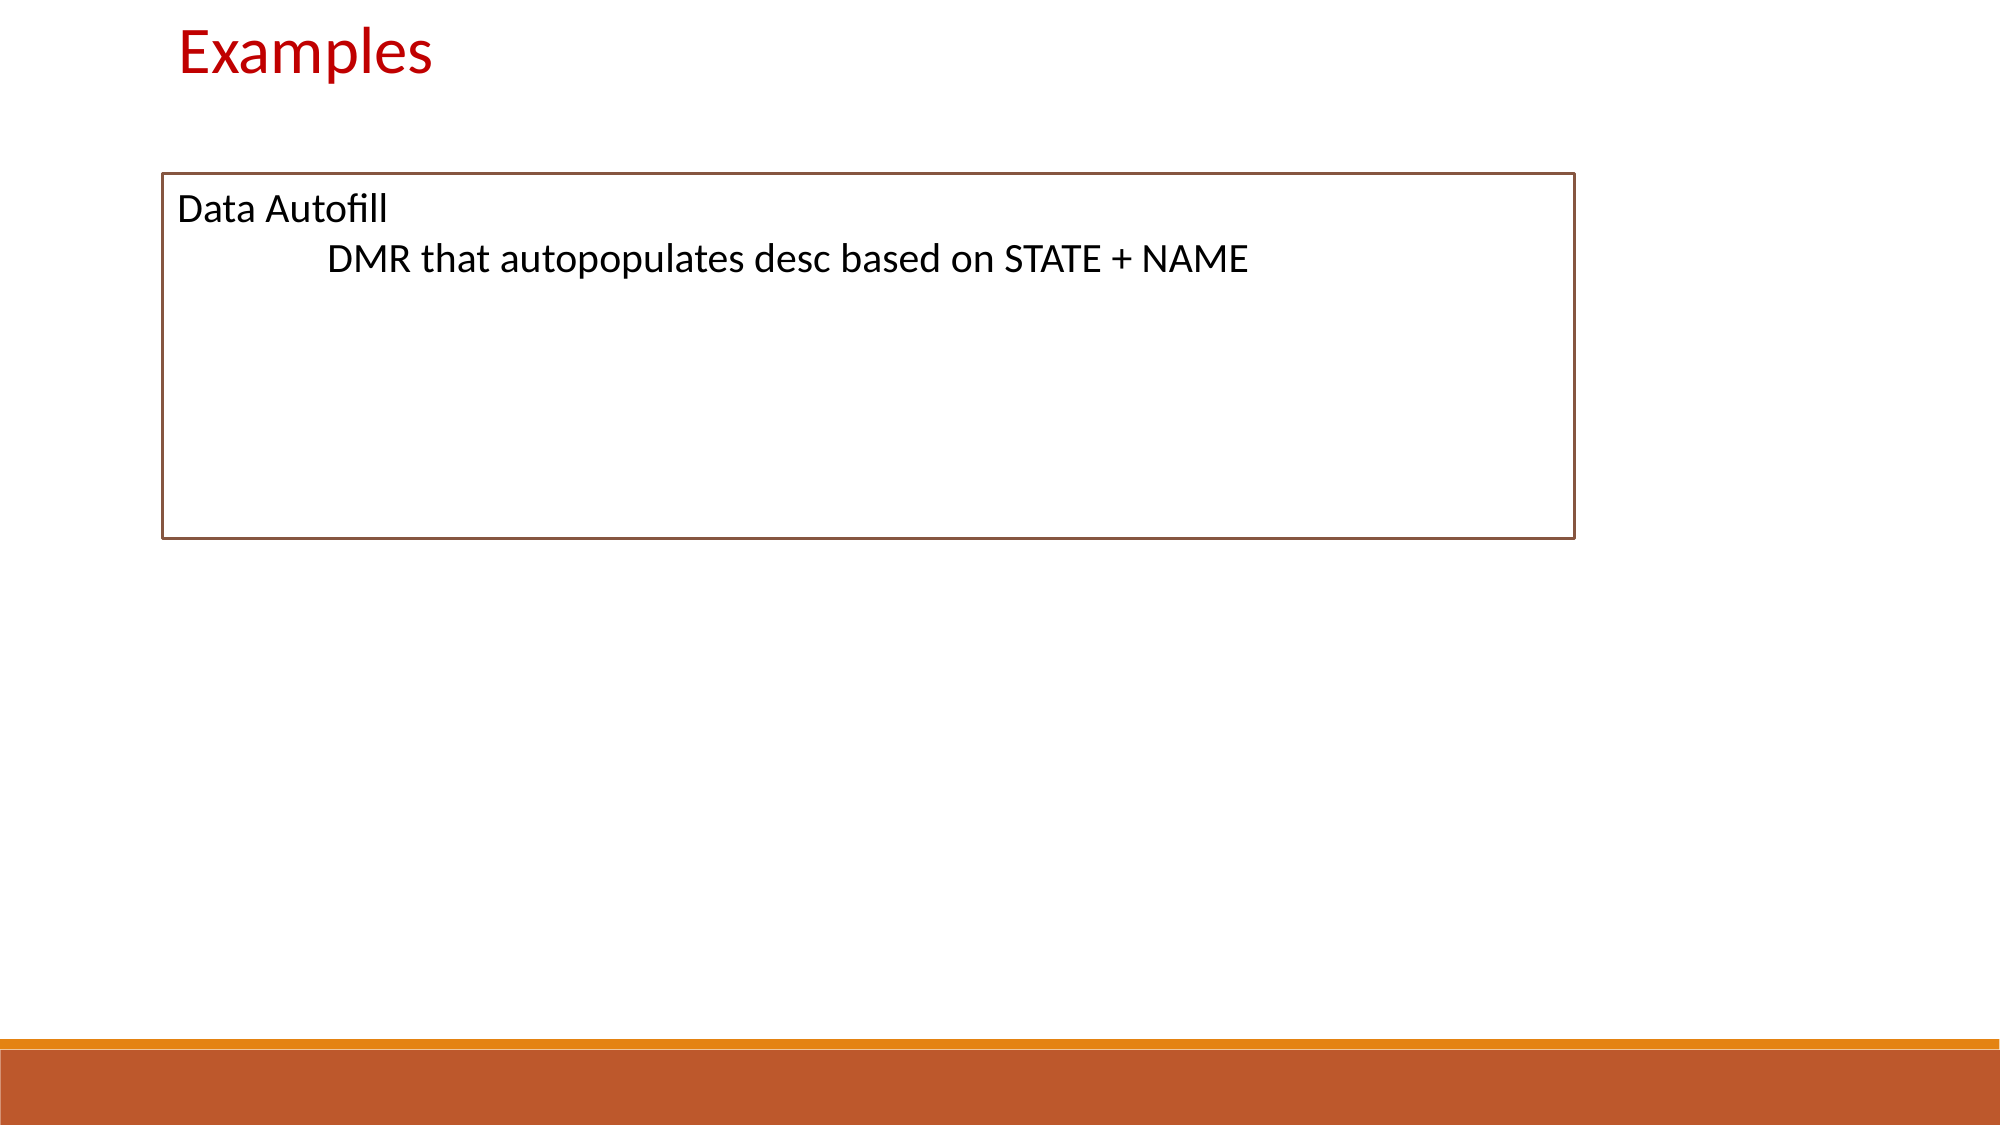

Examples
Data Autofill
 	DMR that autopopulates desc based on STATE + NAME